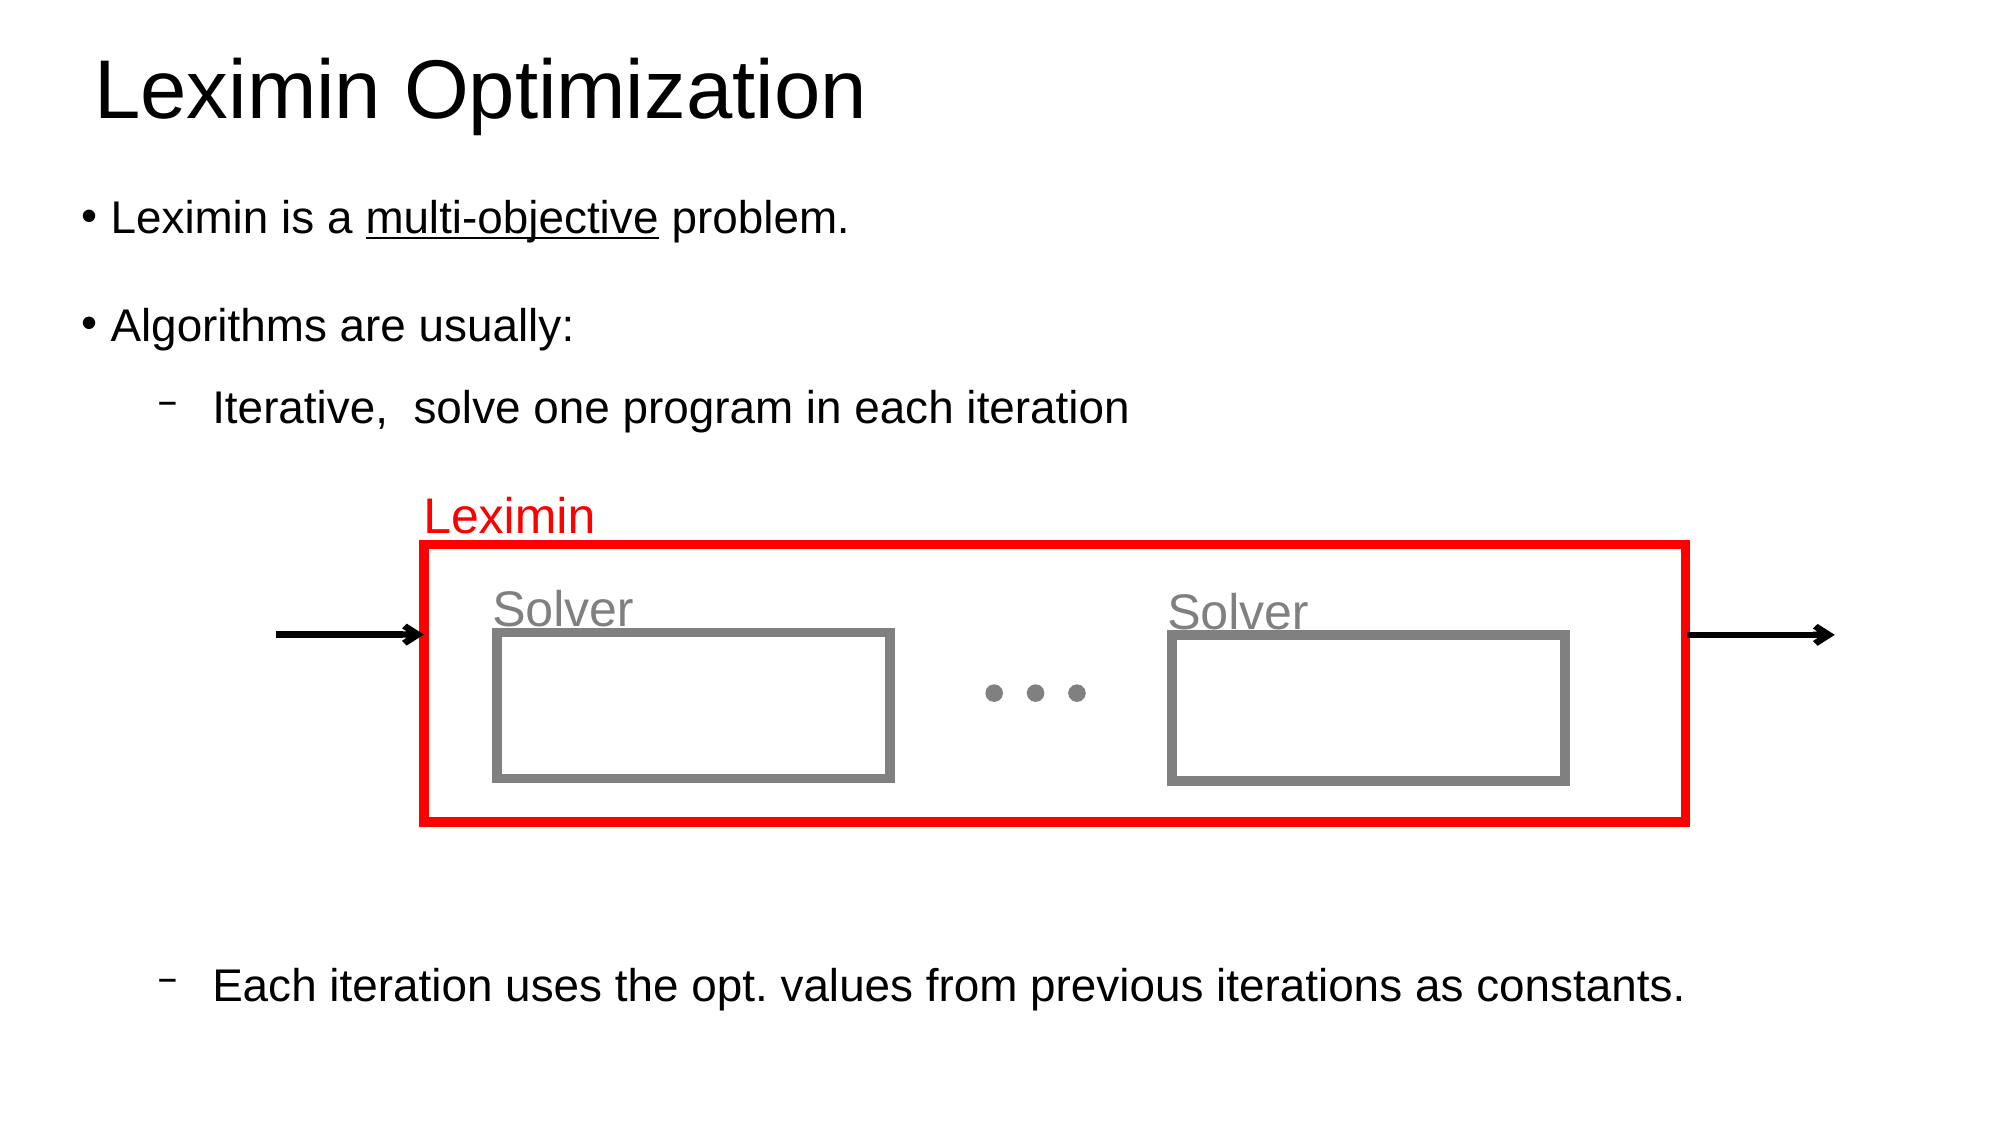

# Leximin Optimization
Leximin is a multi-objective problem.
Algorithms are usually:
Iterative,  solve one program in each iteration

Each iteration uses the opt. values from previous iterations as constants.
Leximin
Solver
Solver